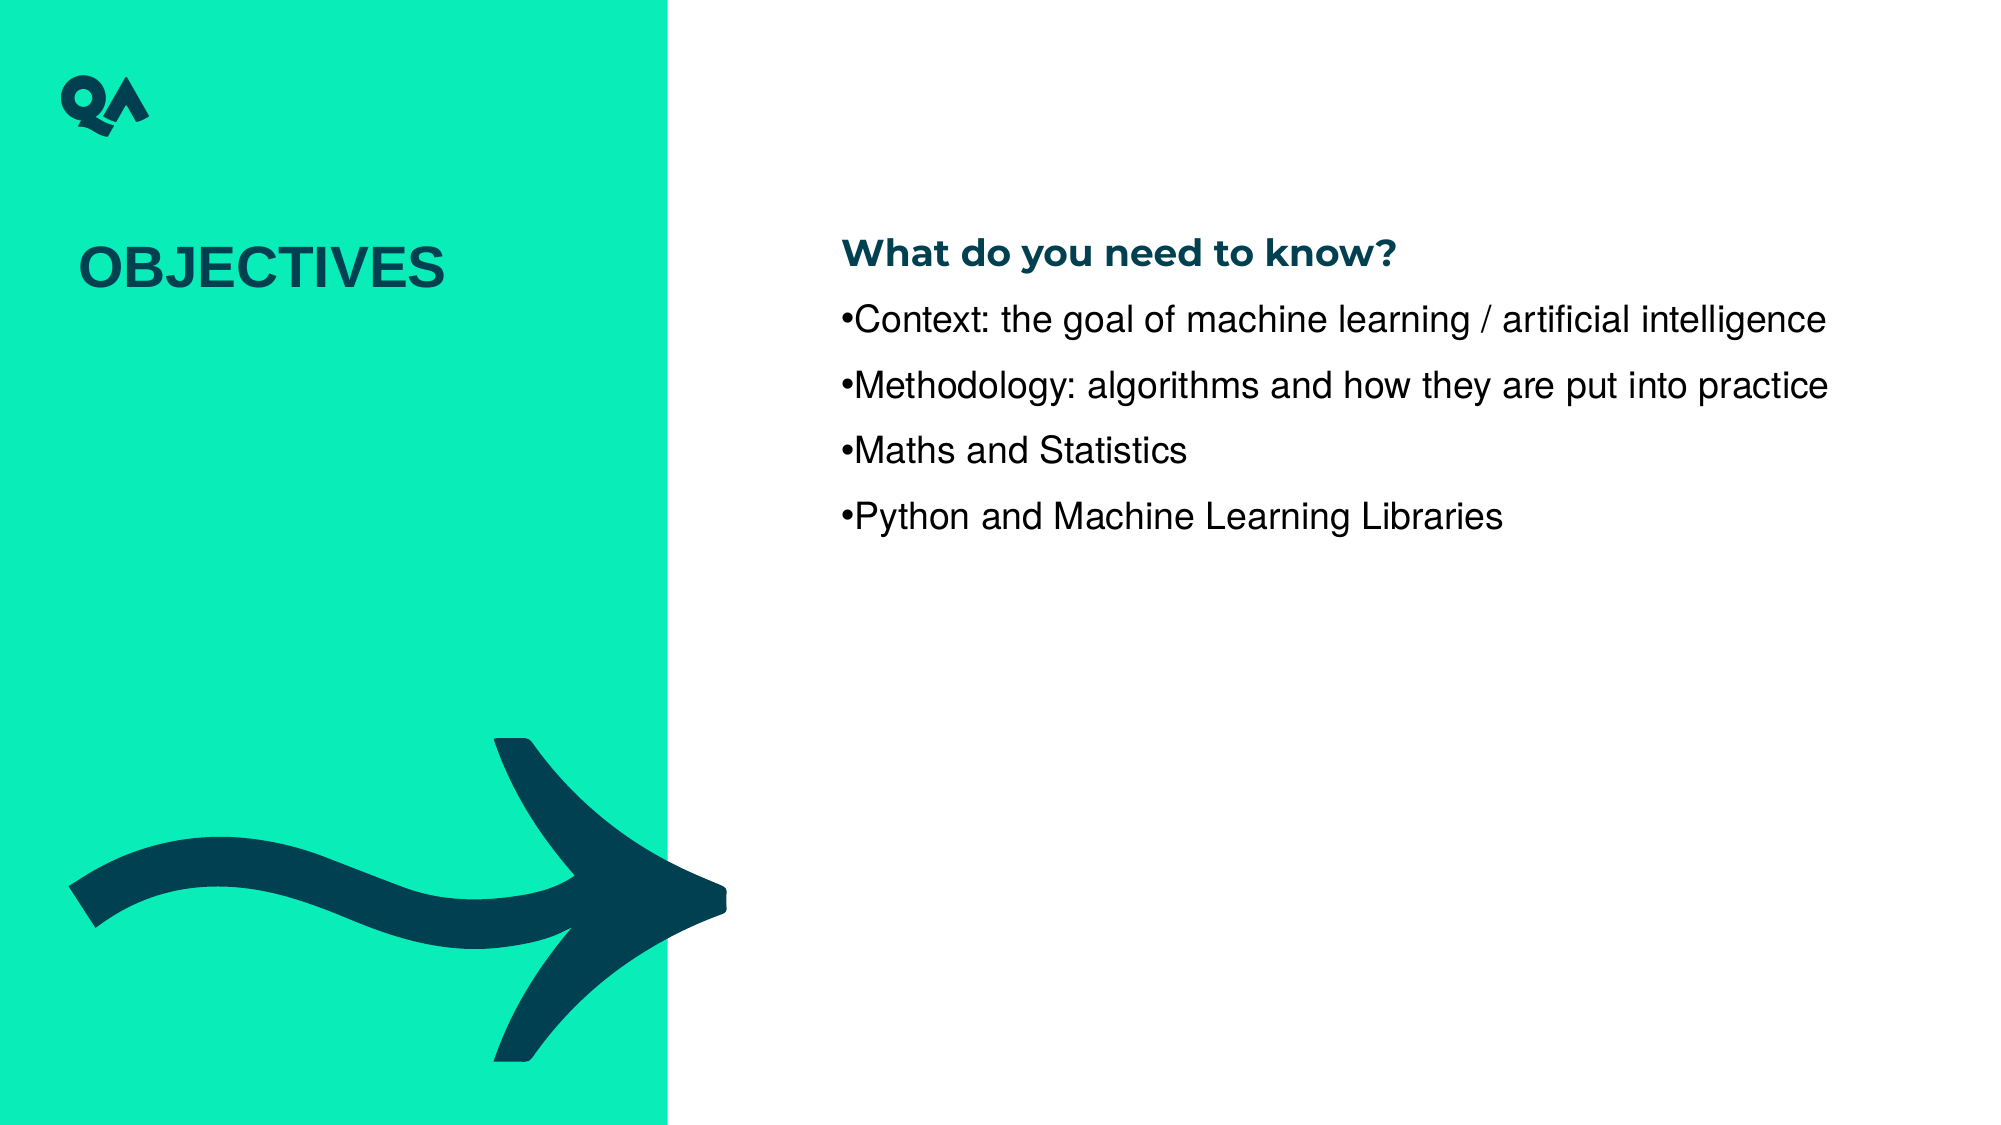

objectives
What do you need to know?
Context: the goal of machine learning / artificial intelligence
Methodology: algorithms and how they are put into practice
Maths and Statistics
Python and Machine Learning Libraries